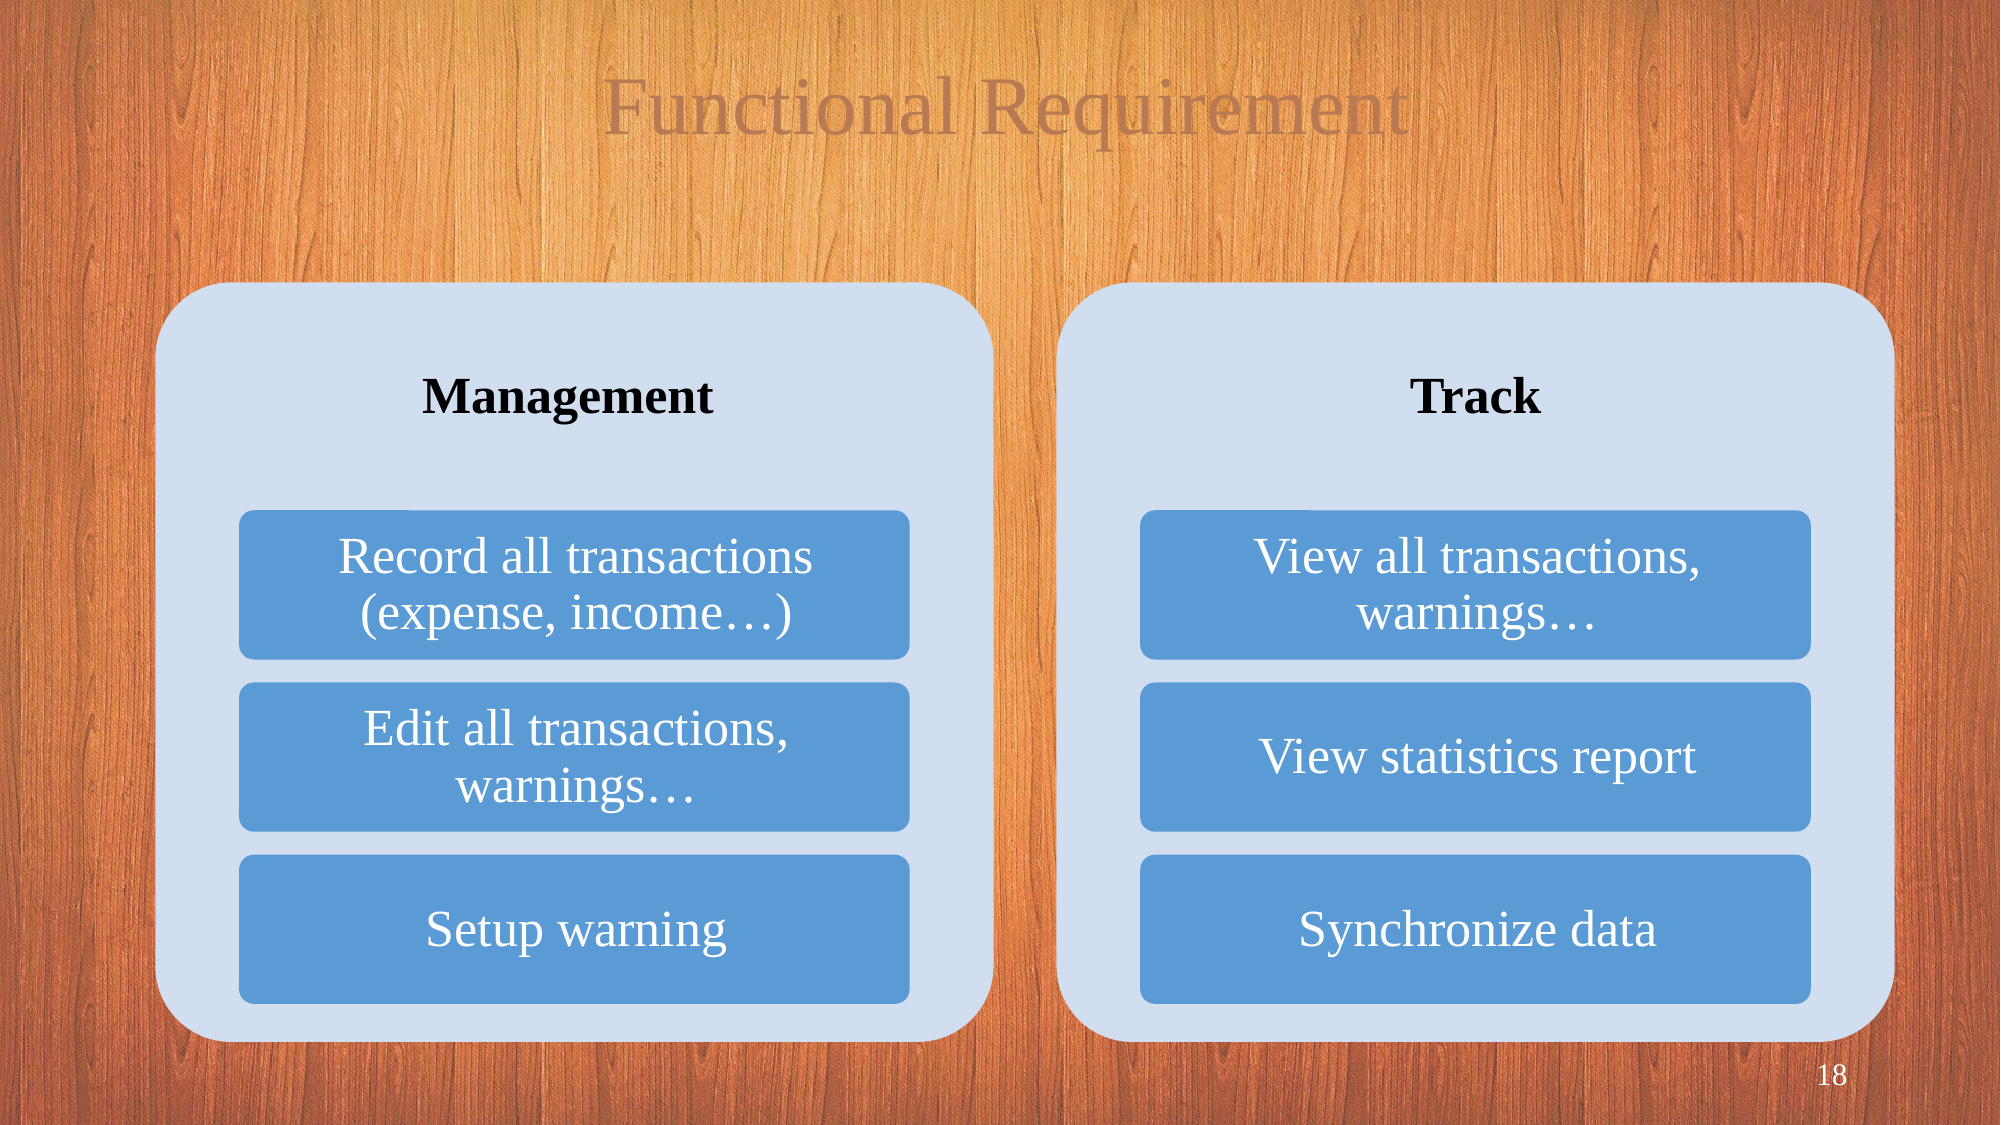

# Functional Requirement
Management
Record all transactions (expense, income…)
Edit all transactions, warnings…
Setup warning
Track
View all transactions, warnings…
View statistics report
Synchronize data
18